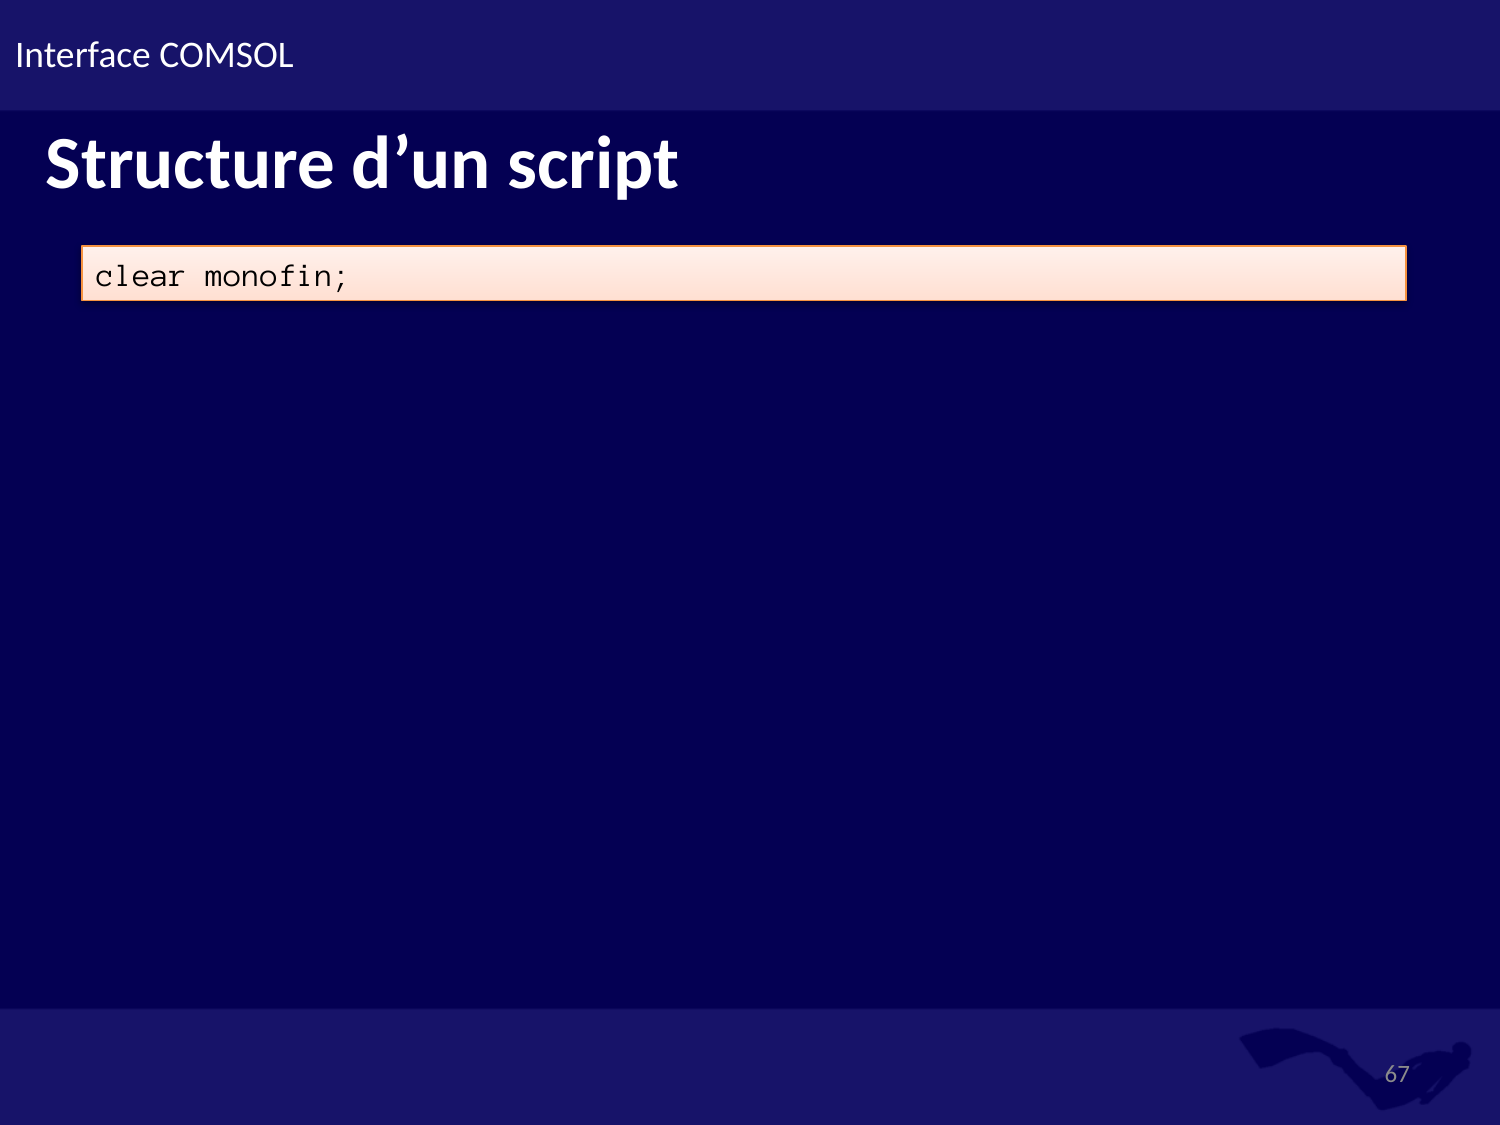

# Interface COMSOL
Structure d’un script
clear monofin;
67